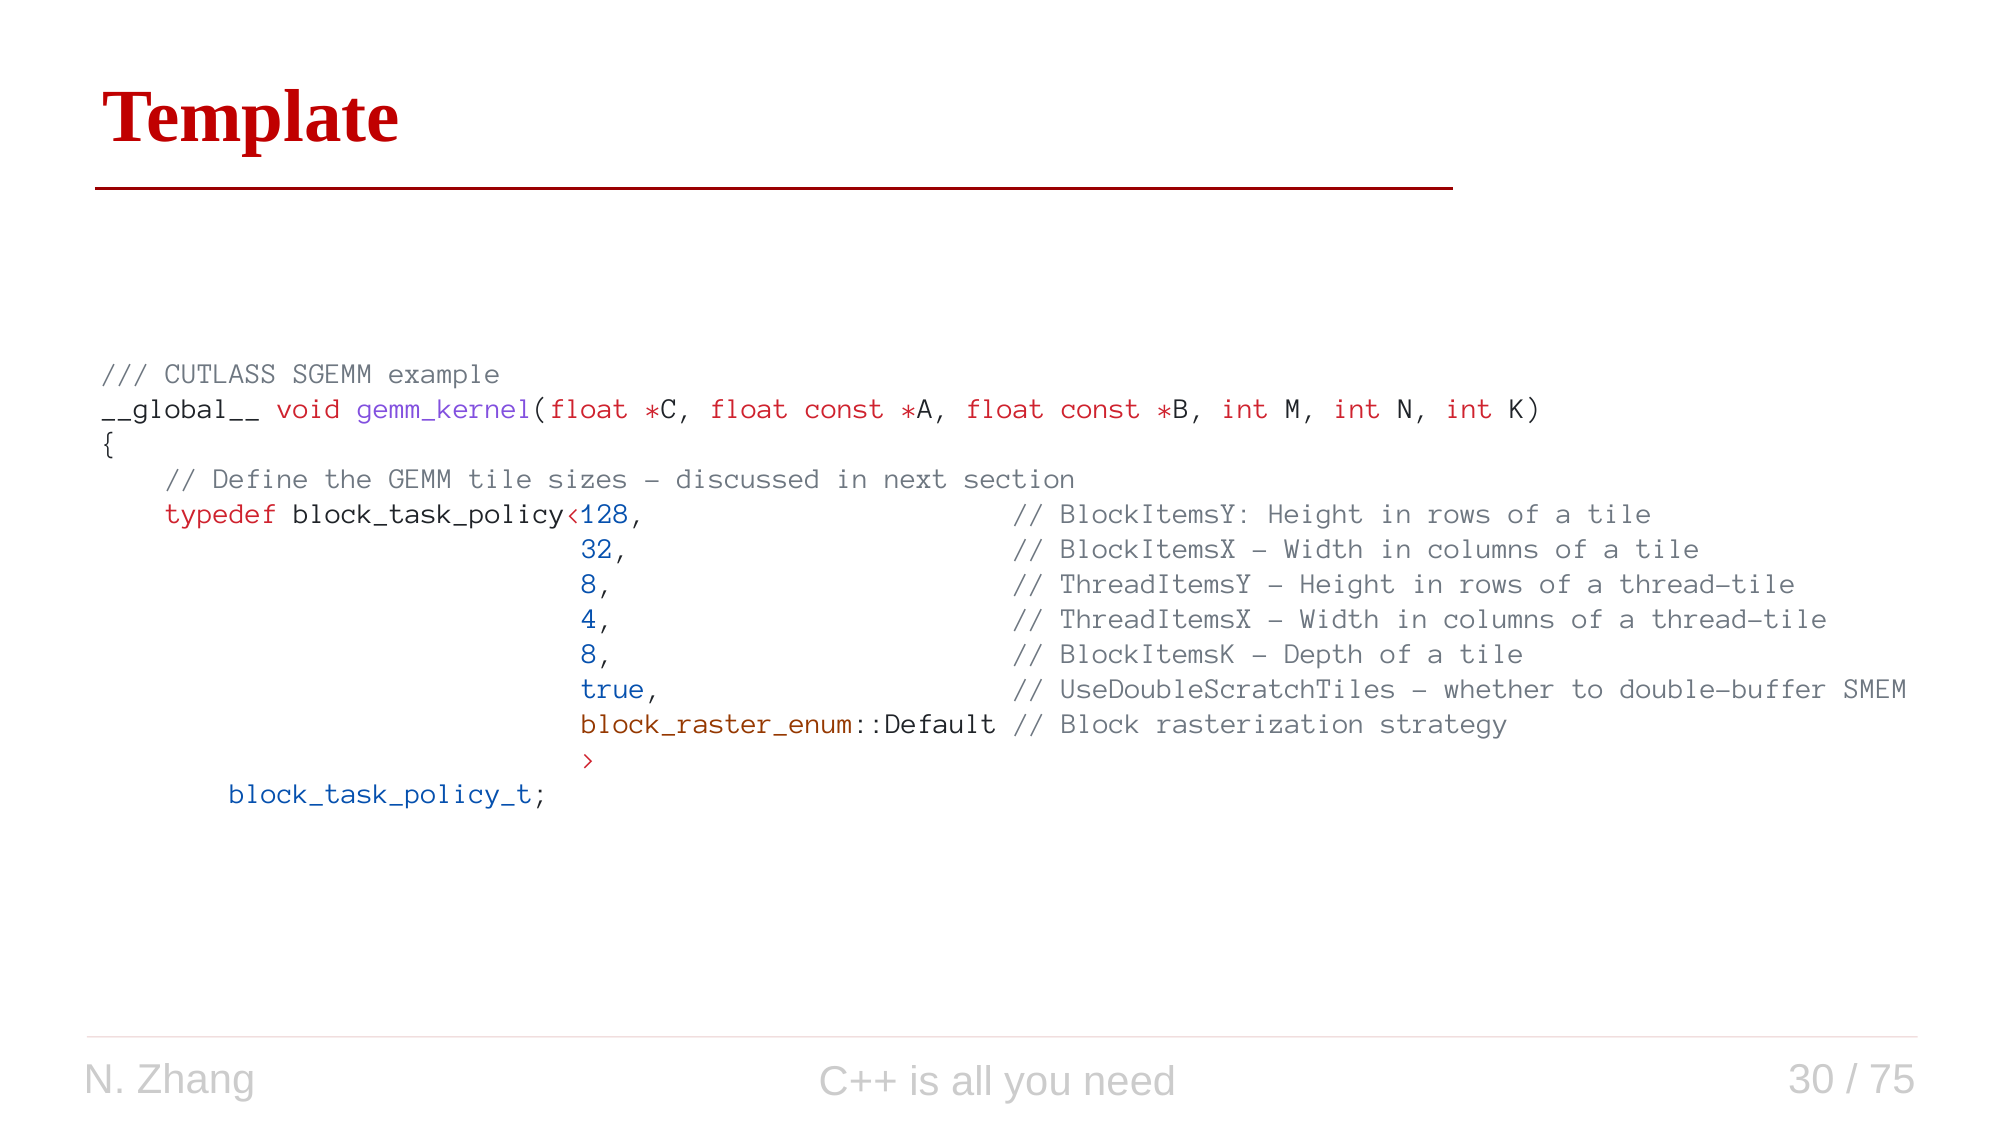

auto add(auto a, auto b) { return a + b; }

Template
/// CUTLASS SGEMM example
__global__ void gemm_kernel(float *C, float const *A, float const *B, int M, int N, int K)
{
    // Define the GEMM tile sizes - discussed in next section
    typedef block_task_policy<128,                       // BlockItemsY: Height in rows of a tile
                              32,                        // BlockItemsX - Width in columns of a tile
                              8,                         // ThreadItemsY - Height in rows of a thread-tile
                              4,                         // ThreadItemsX - Width in columns of a thread-tile
                              8,                         // BlockItemsK - Depth of a tile
                              true,                      // UseDoubleScratchTiles - whether to double-buffer SMEM
                              block_raster_enum::Default // Block rasterization strategy
                              >
        block_task_policy_t;
N. Zhang
30 / 75
C++ is all you need